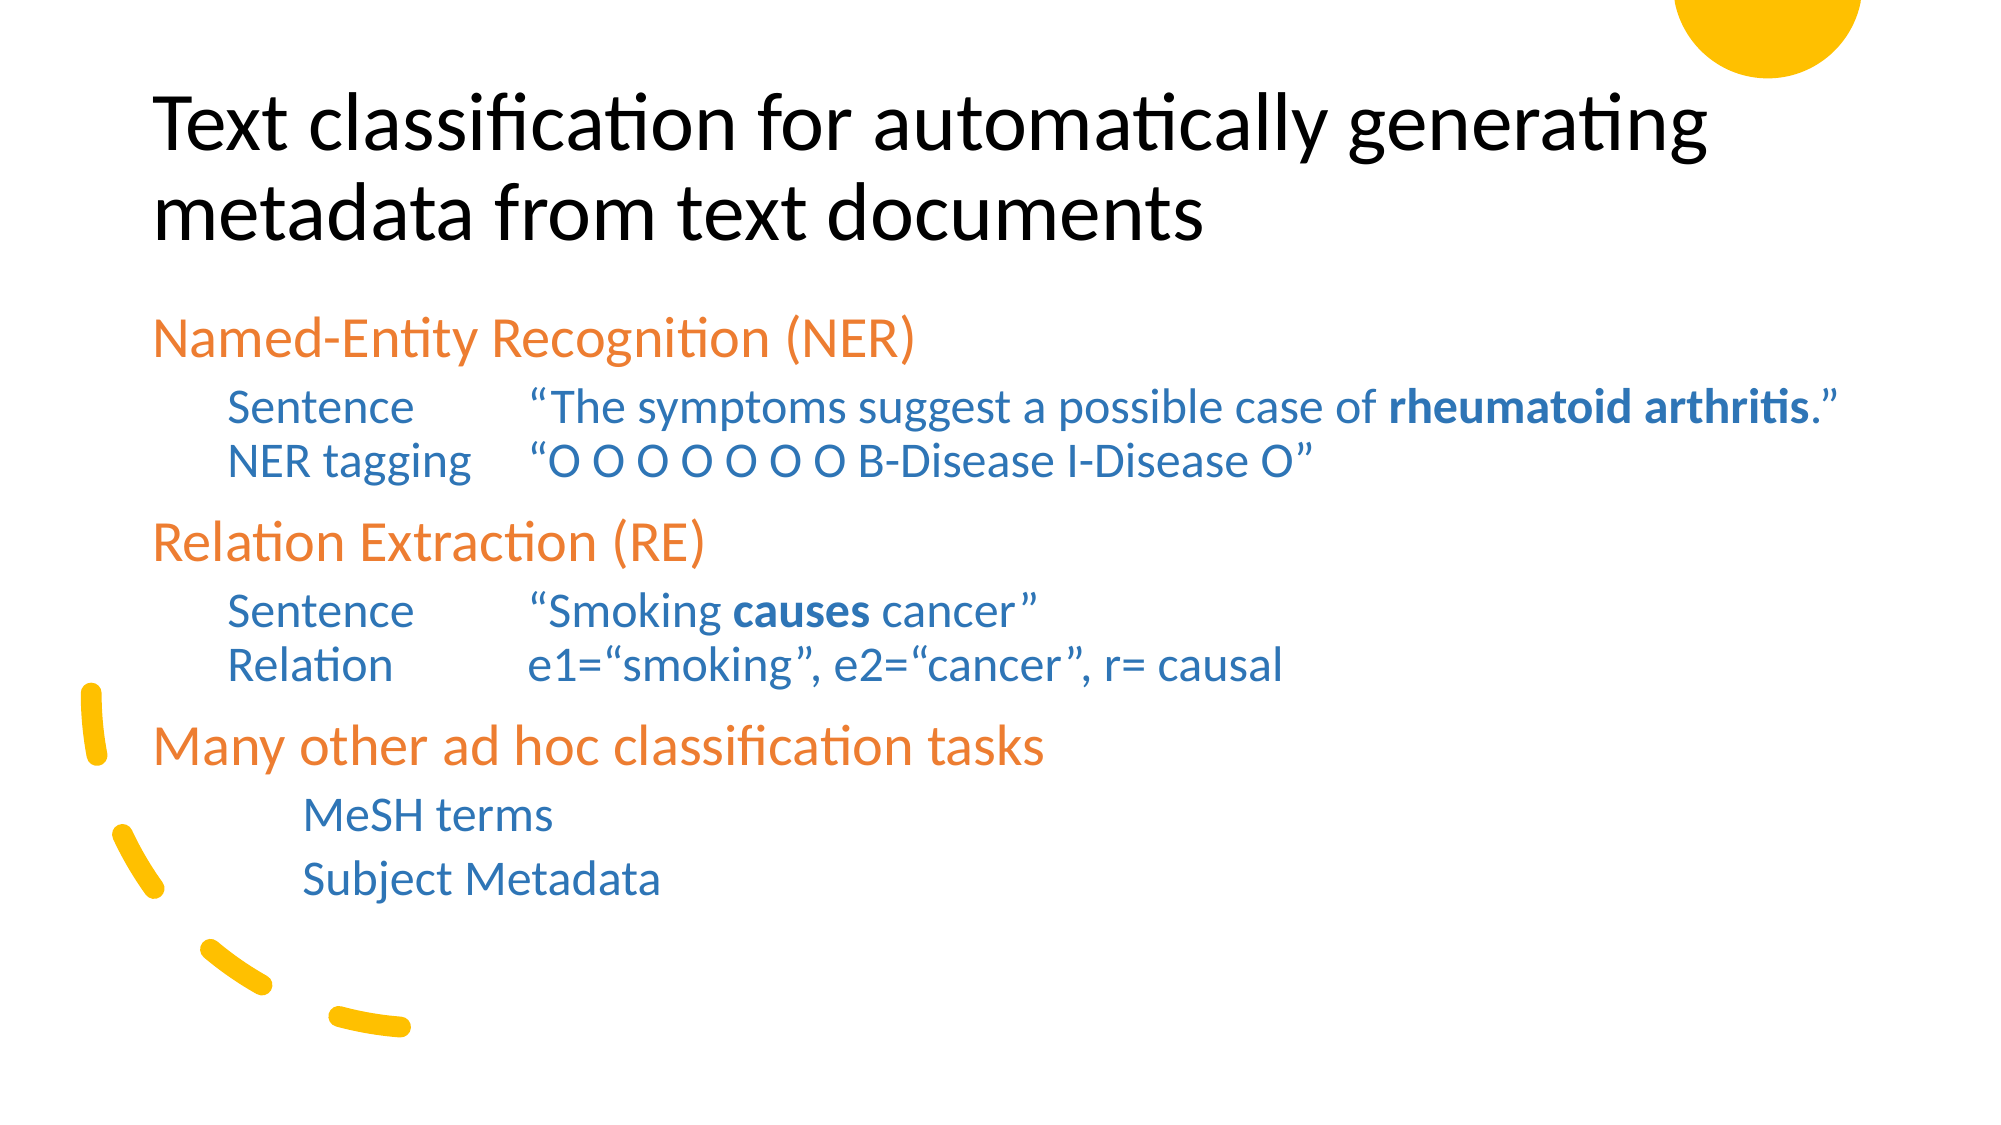

# Text classification for automatically generating  metadata from text documents
Named-Entity Recognition (NER)
Sentence	“The symptoms suggest a possible case of rheumatoid arthritis.”
NER tagging	“O O O O O O O B-Disease I-Disease O”
Relation Extraction (RE)
Sentence	“Smoking causes cancer”
Relation	e1=“smoking”, e2=“cancer”, r= causal
Many other ad hoc classification tasks
	MeSH terms
	Subject Metadata